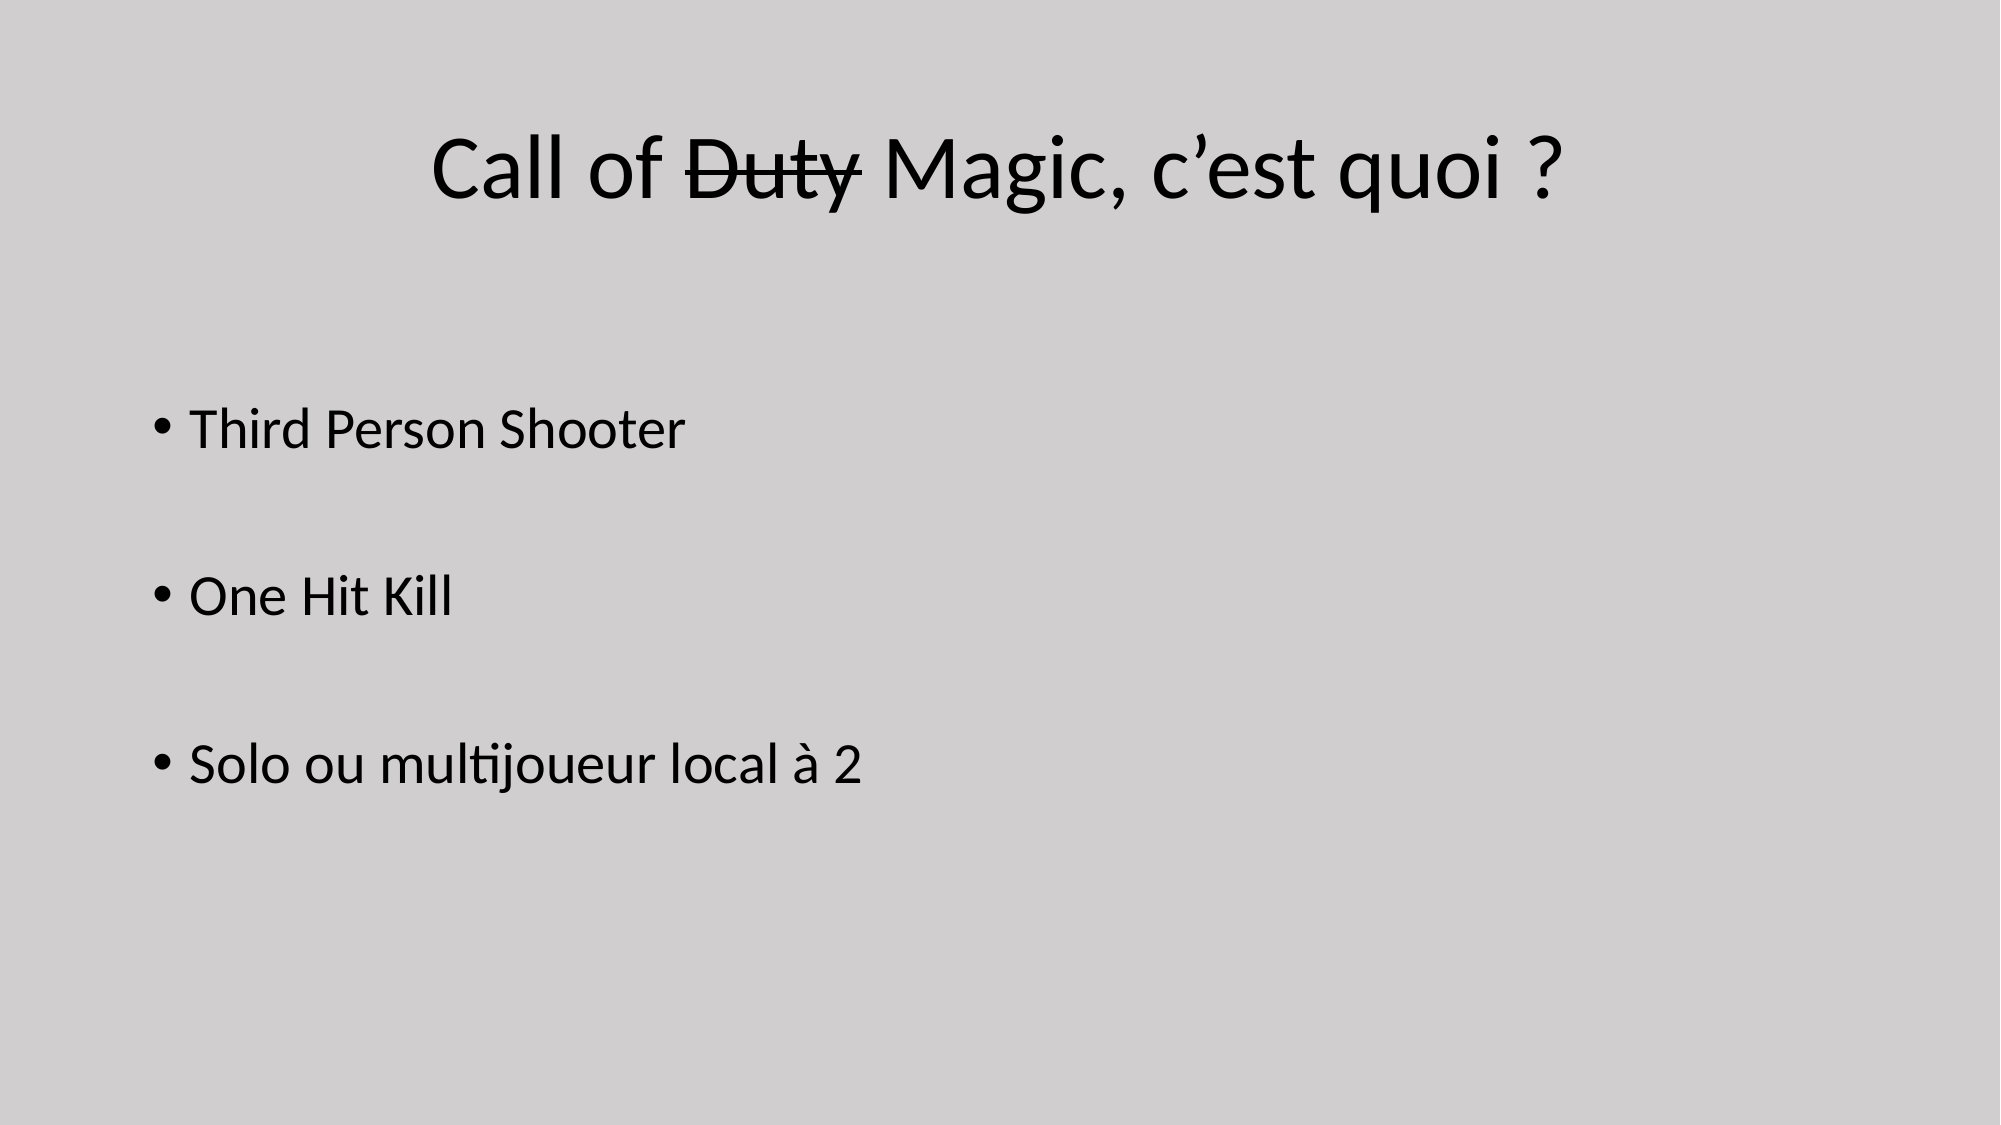

# Call of Duty Magic, c’est quoi ?

Third Person Shooter

One Hit Kill

Solo ou multijoueur local à 2